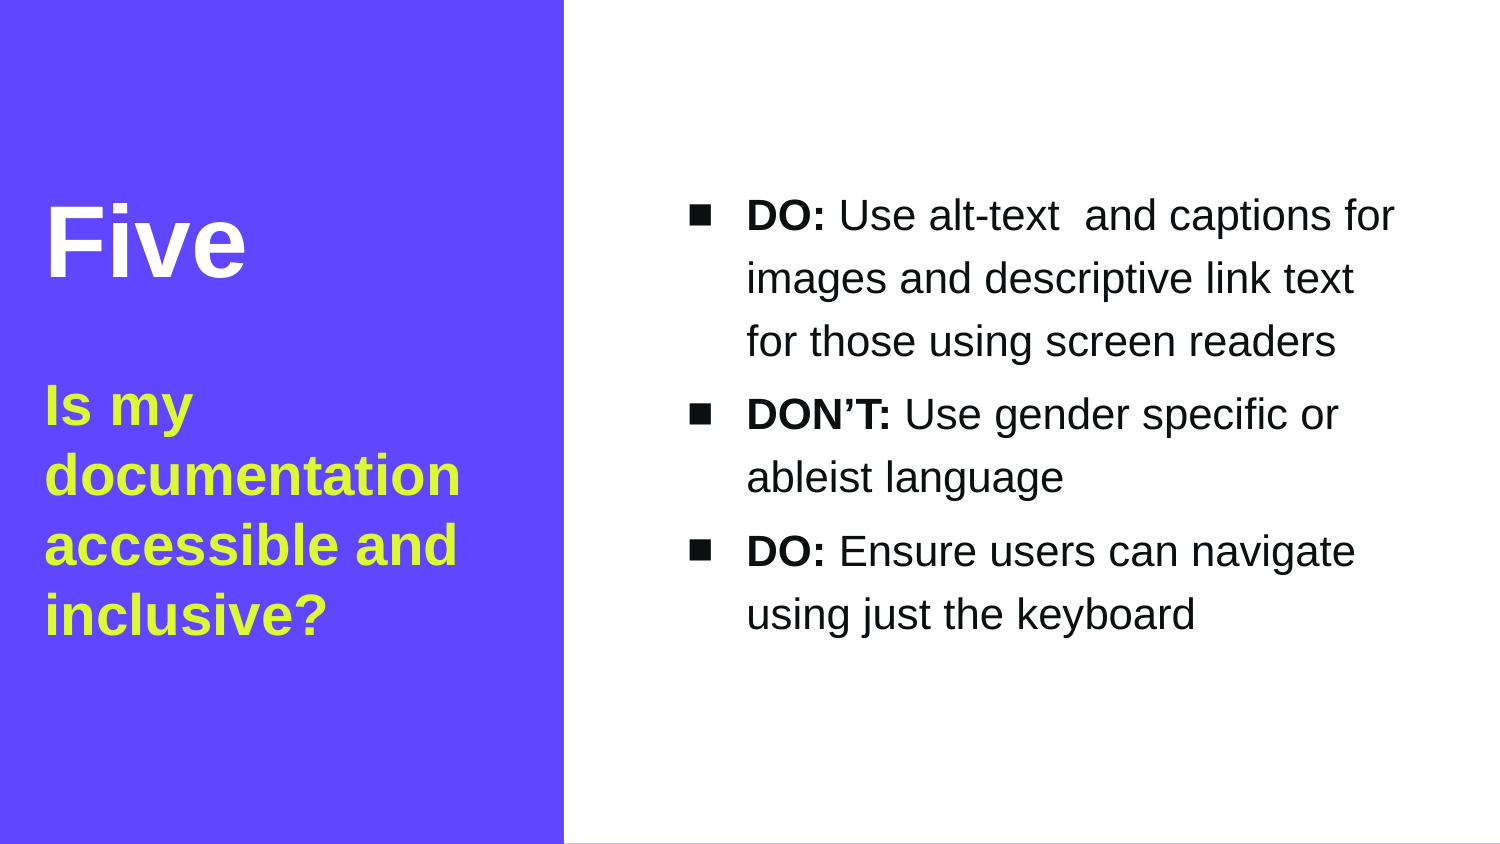

DO: Use alt-text  and captions for images and descriptive link text for those using screen readers
DON’T: Use gender specific or ableist language
DO: Ensure users can navigate using just the keyboard

# Five

Is my documentation accessible and inclusive?